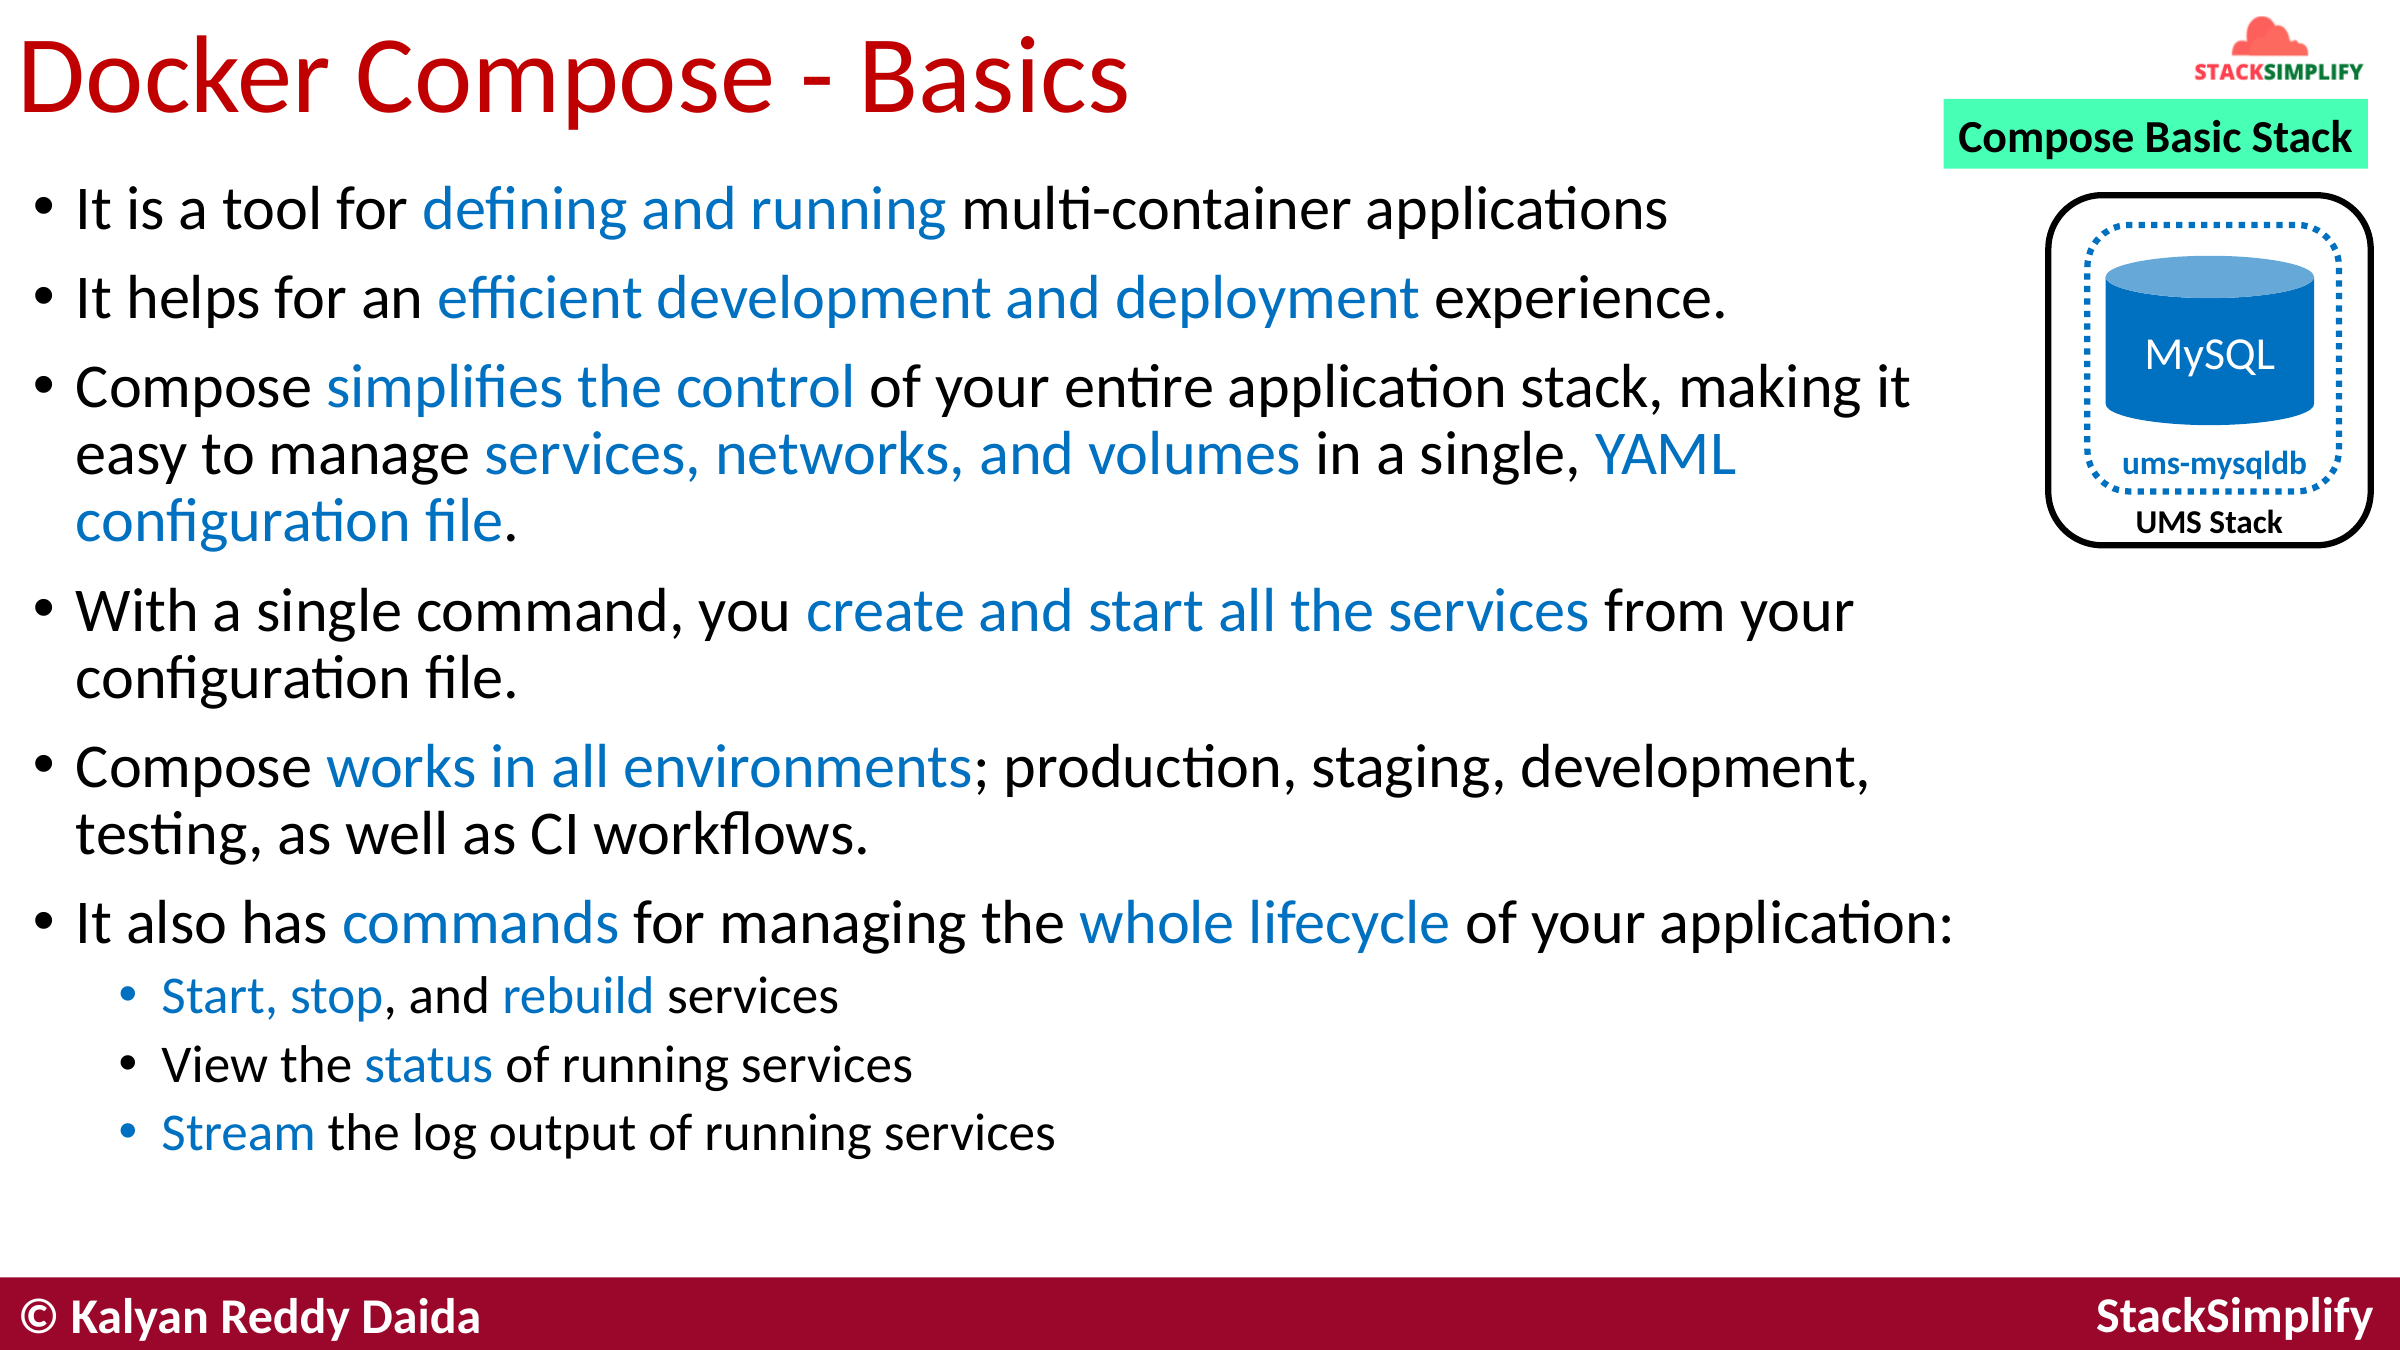

# Docker Compose - Basics
Compose Basic Stack
It is a tool for defining and running multi-container applications
It helps for an efficient development and deployment experience.
Compose simplifies the control of your entire application stack, making it easy to manage services, networks, and volumes in a single, YAML configuration file.
With a single command, you create and start all the services from your configuration file.
Compose works in all environments; production, staging, development, testing, as well as CI workflows.
It also has commands for managing the whole lifecycle of your application:
Start, stop, and rebuild services
View the status of running services
Stream the log output of running services

MySQL
ums-mysqldb
UMS Stack
© Kalyan Reddy Daida